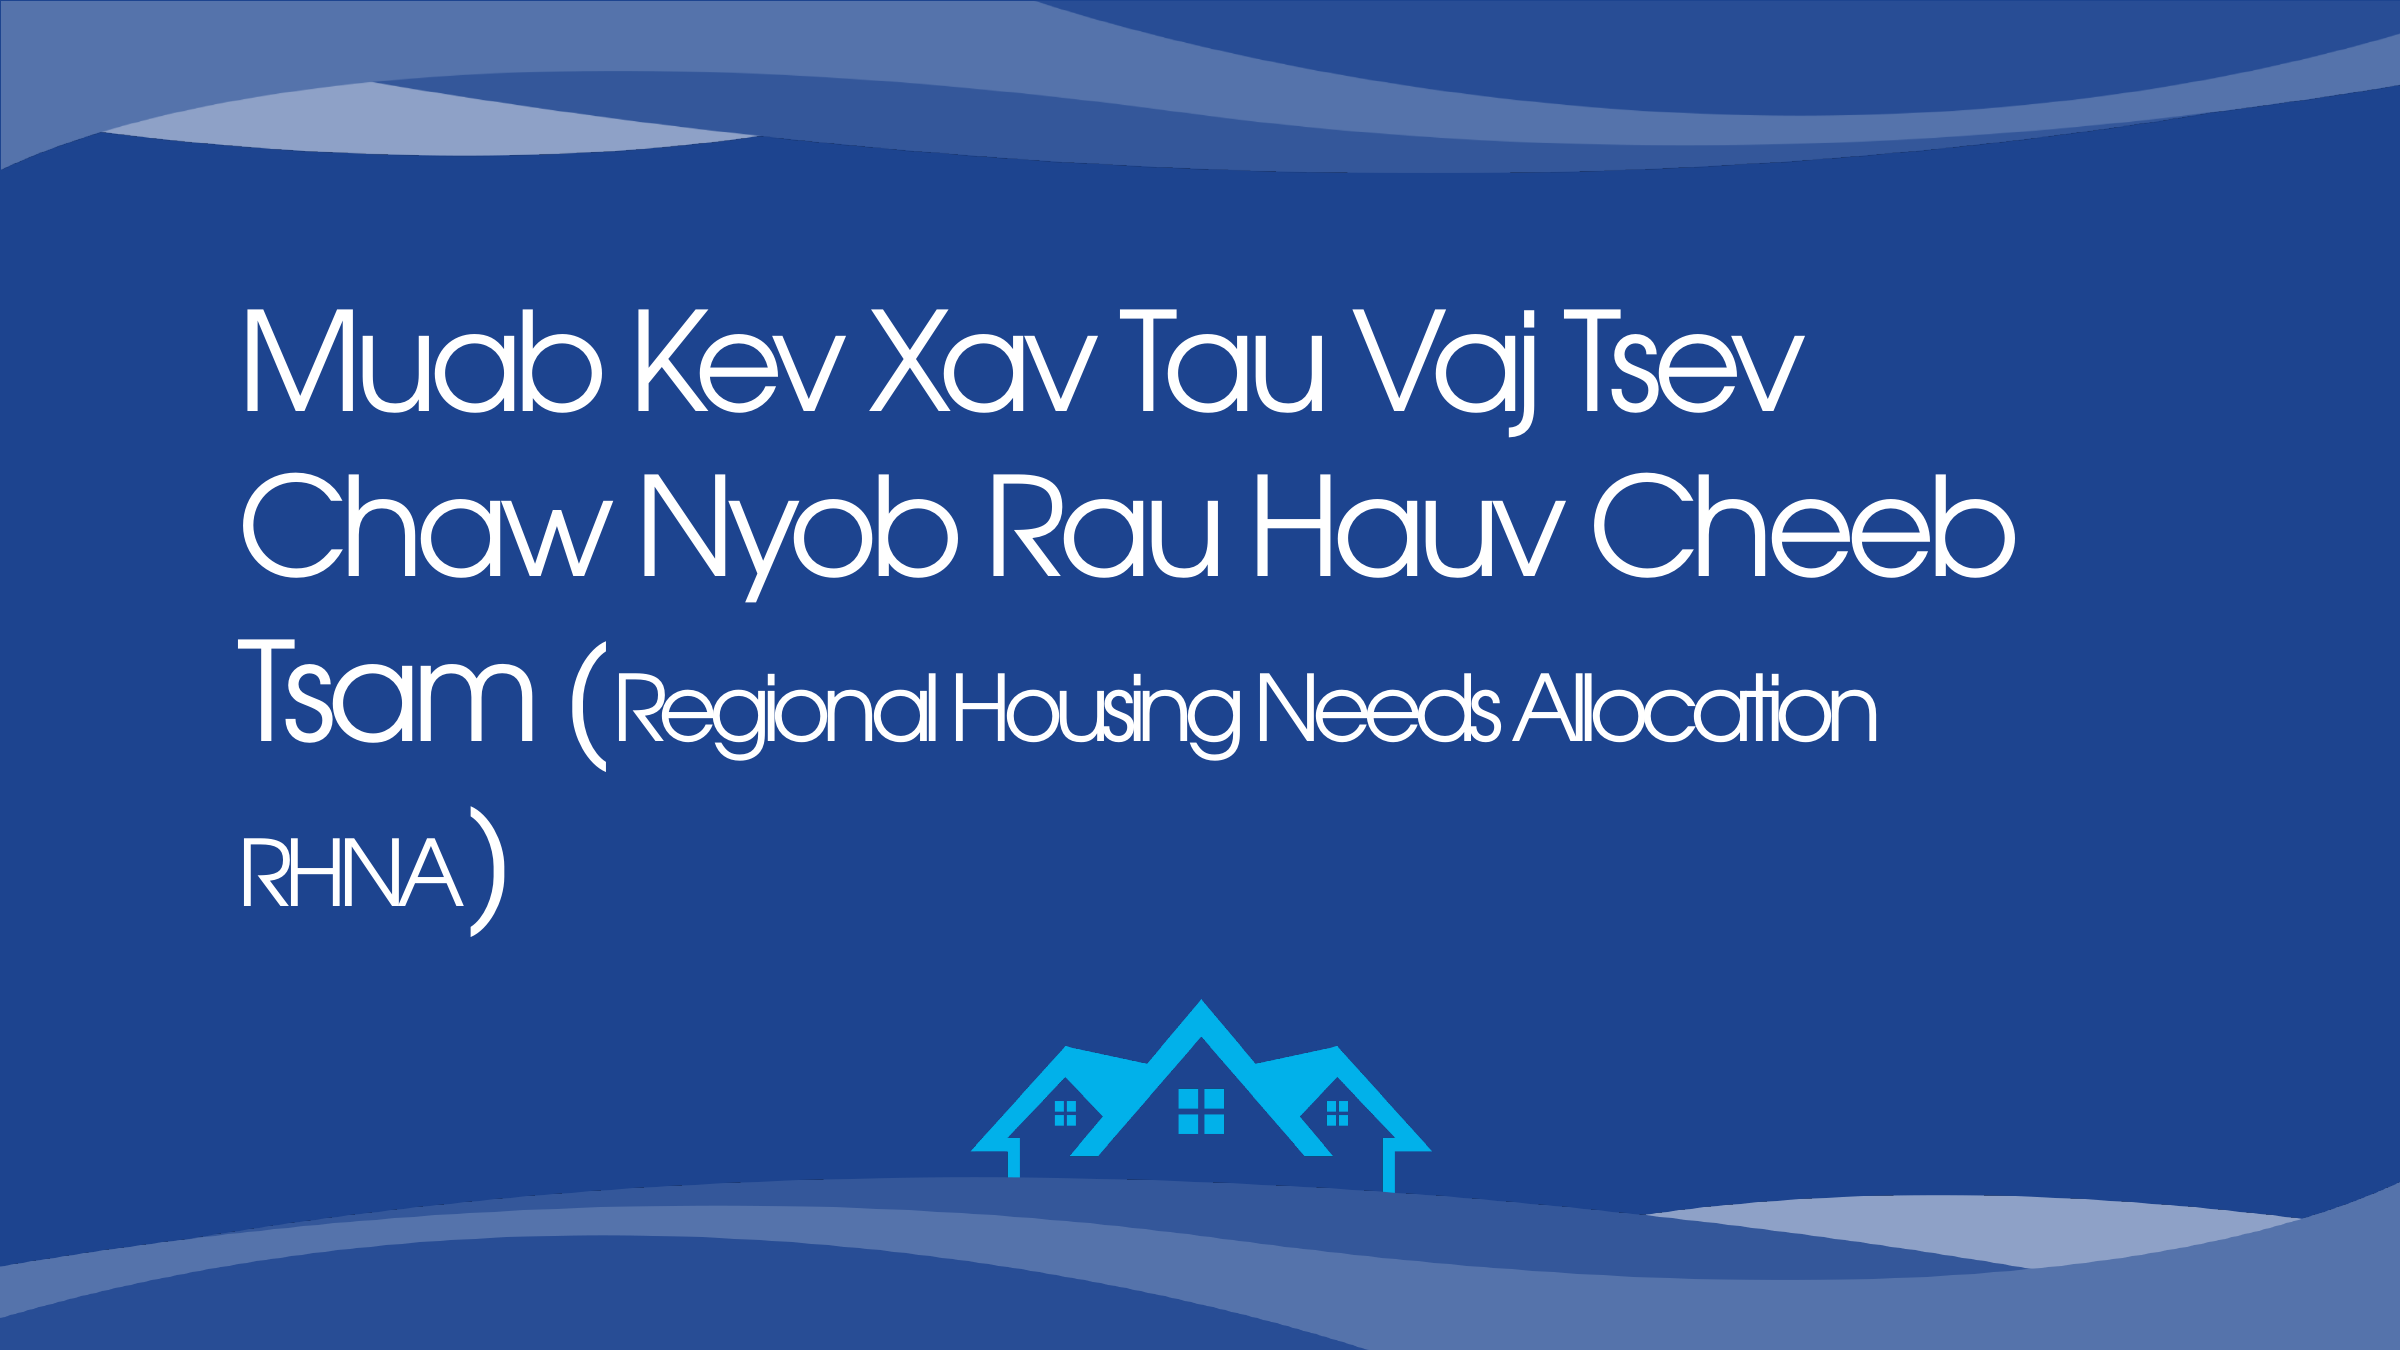

# Muab Kev Xav Tau Vaj Tsev Chaw Nyob Rau Hauv Cheeb Tsam (Regional Housing Needs Allocation RHNA)